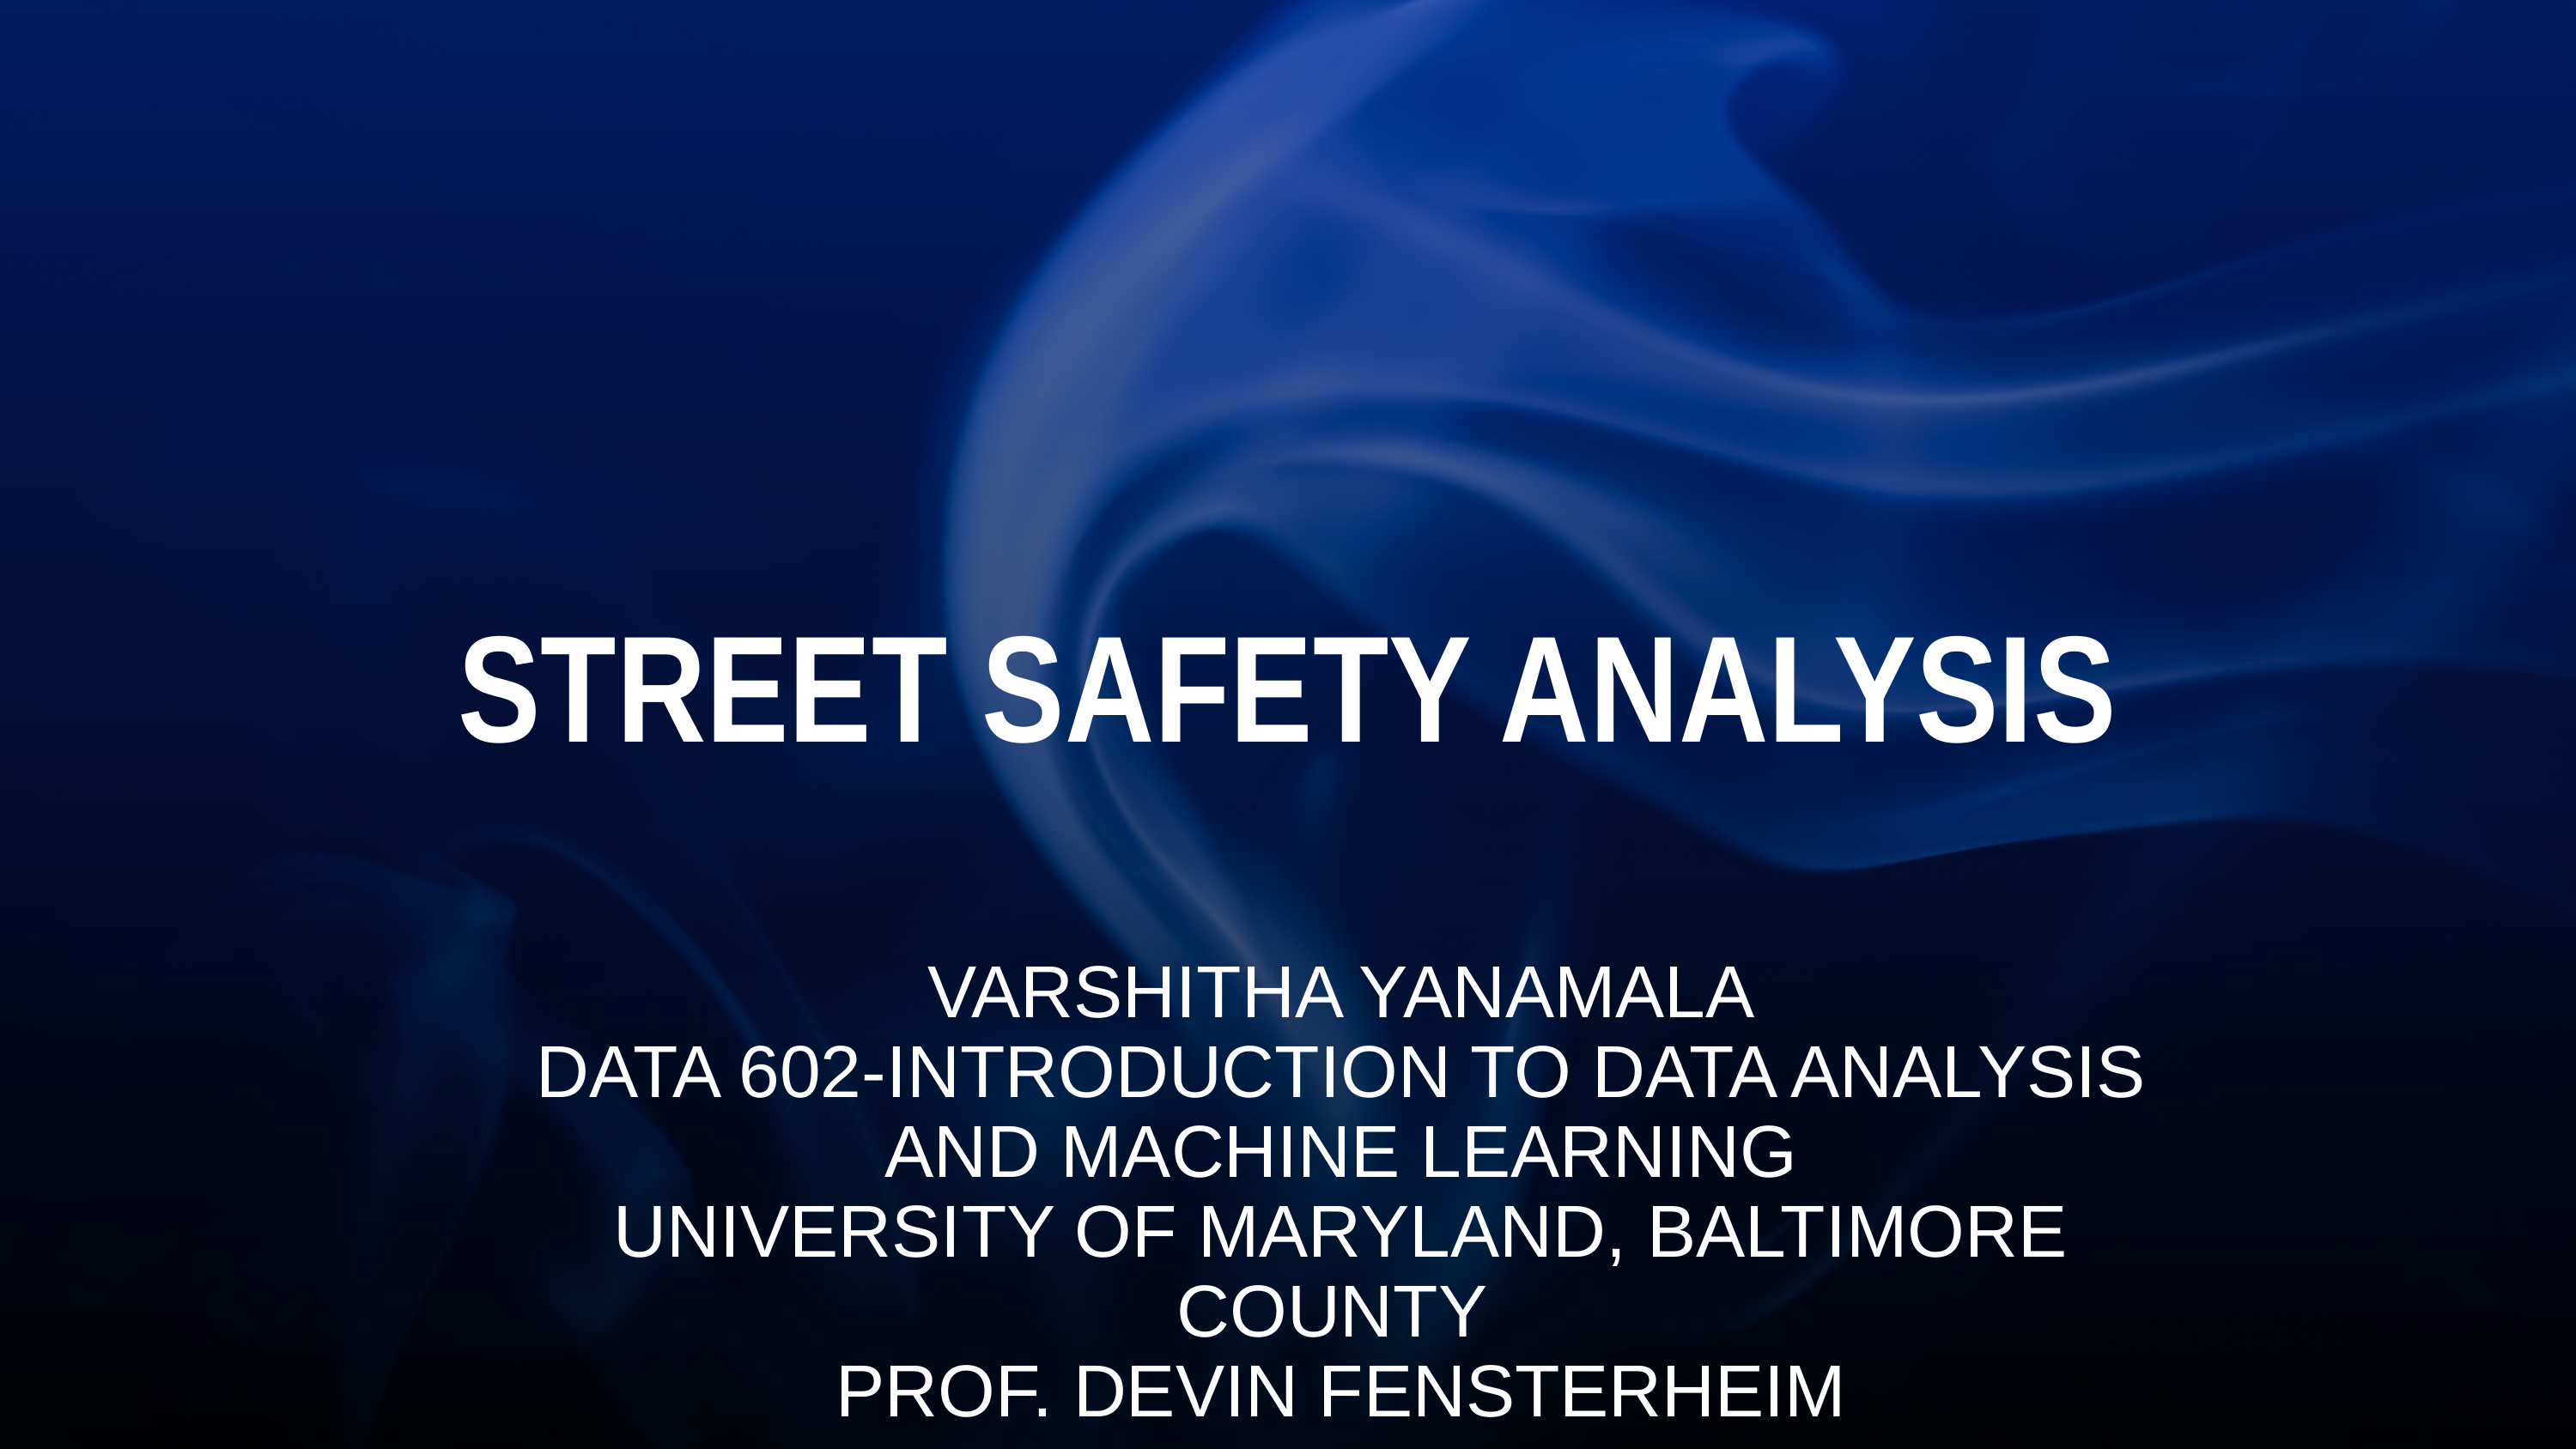

STREET SAFETY ANALYSIS
VARSHITHA YANAMALA
DATA 602-INTRODUCTION TO DATA ANALYSIS AND MACHINE LEARNING
UNIVERSITY OF MARYLAND, BALTIMORE COUNTY
PROF. DEVIN FENSTERHEIM